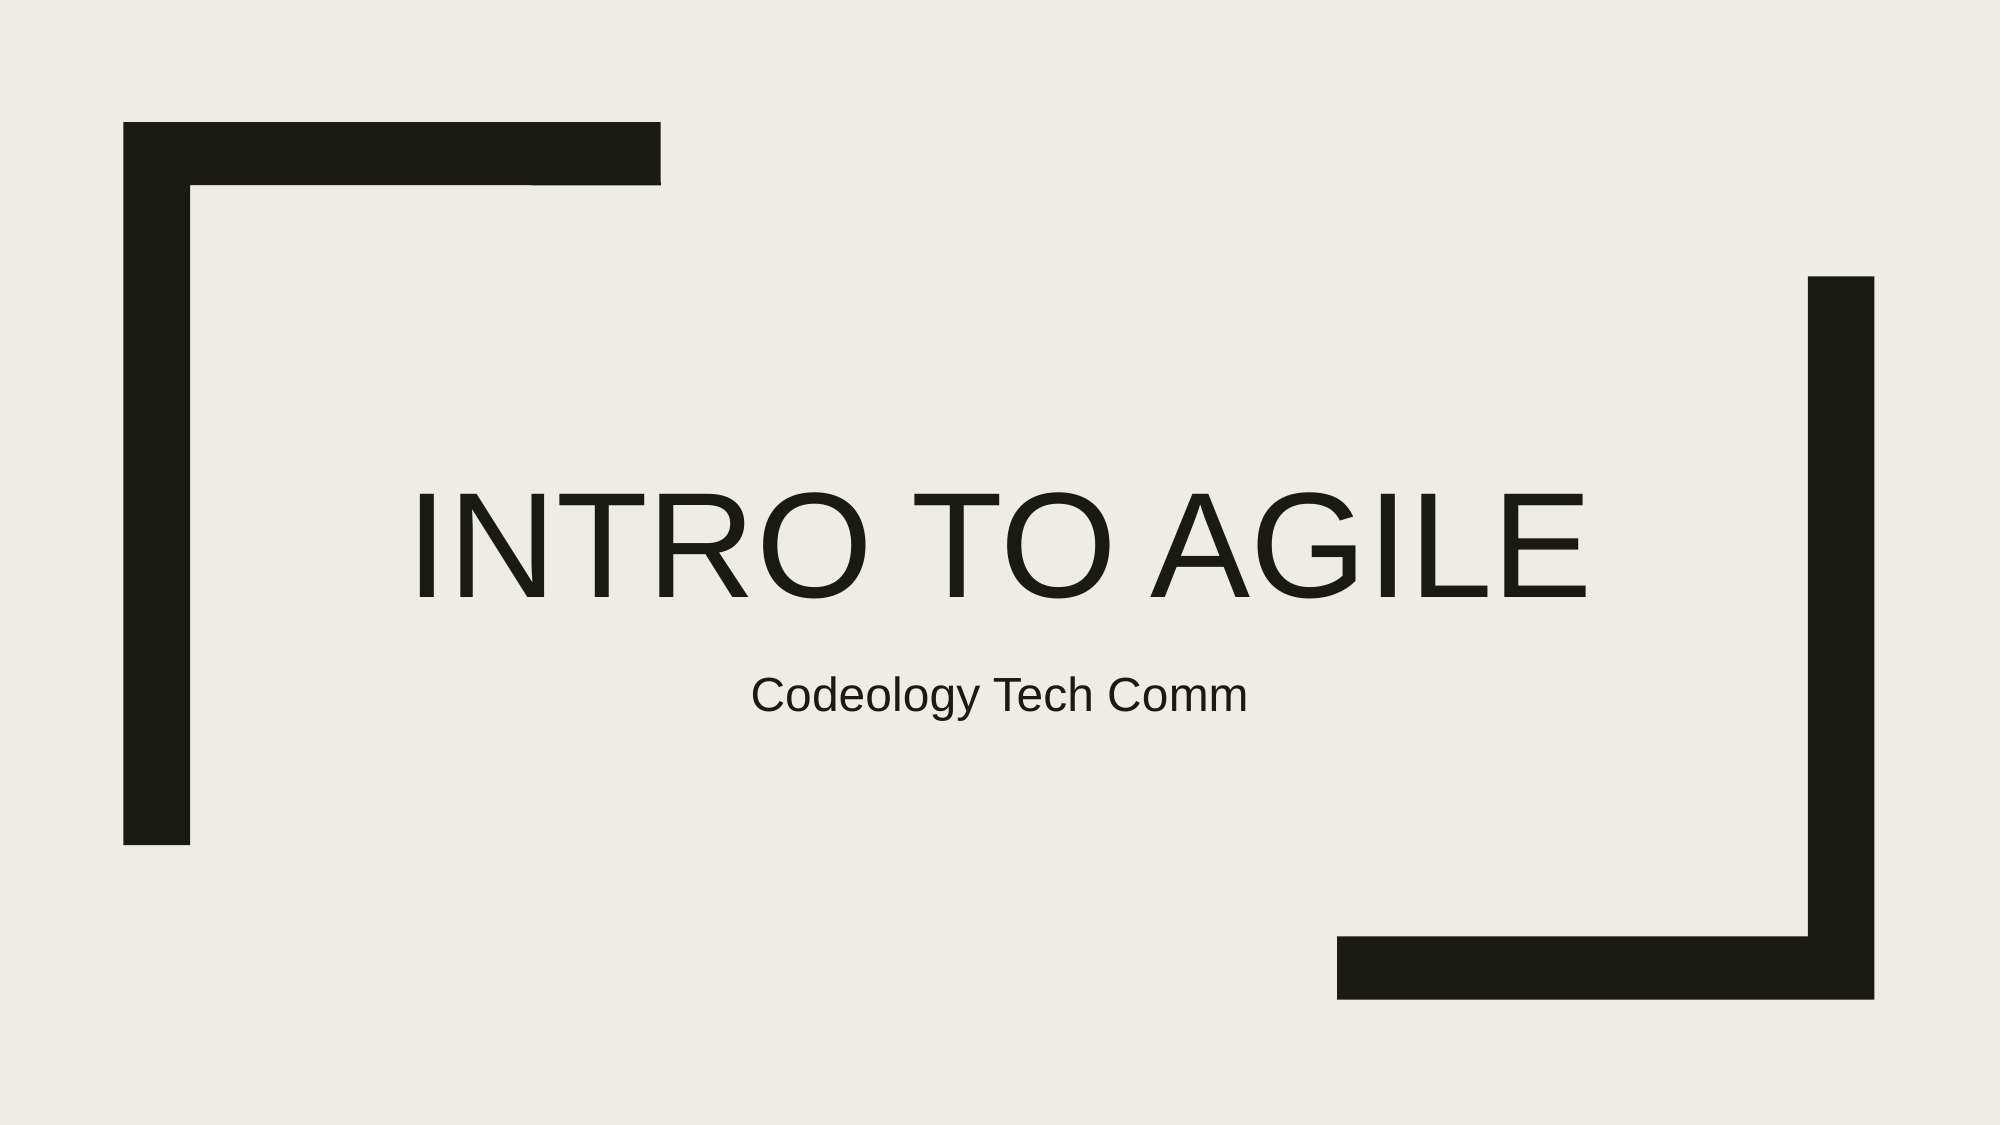

# Intro to Agile
Codeology Tech Comm